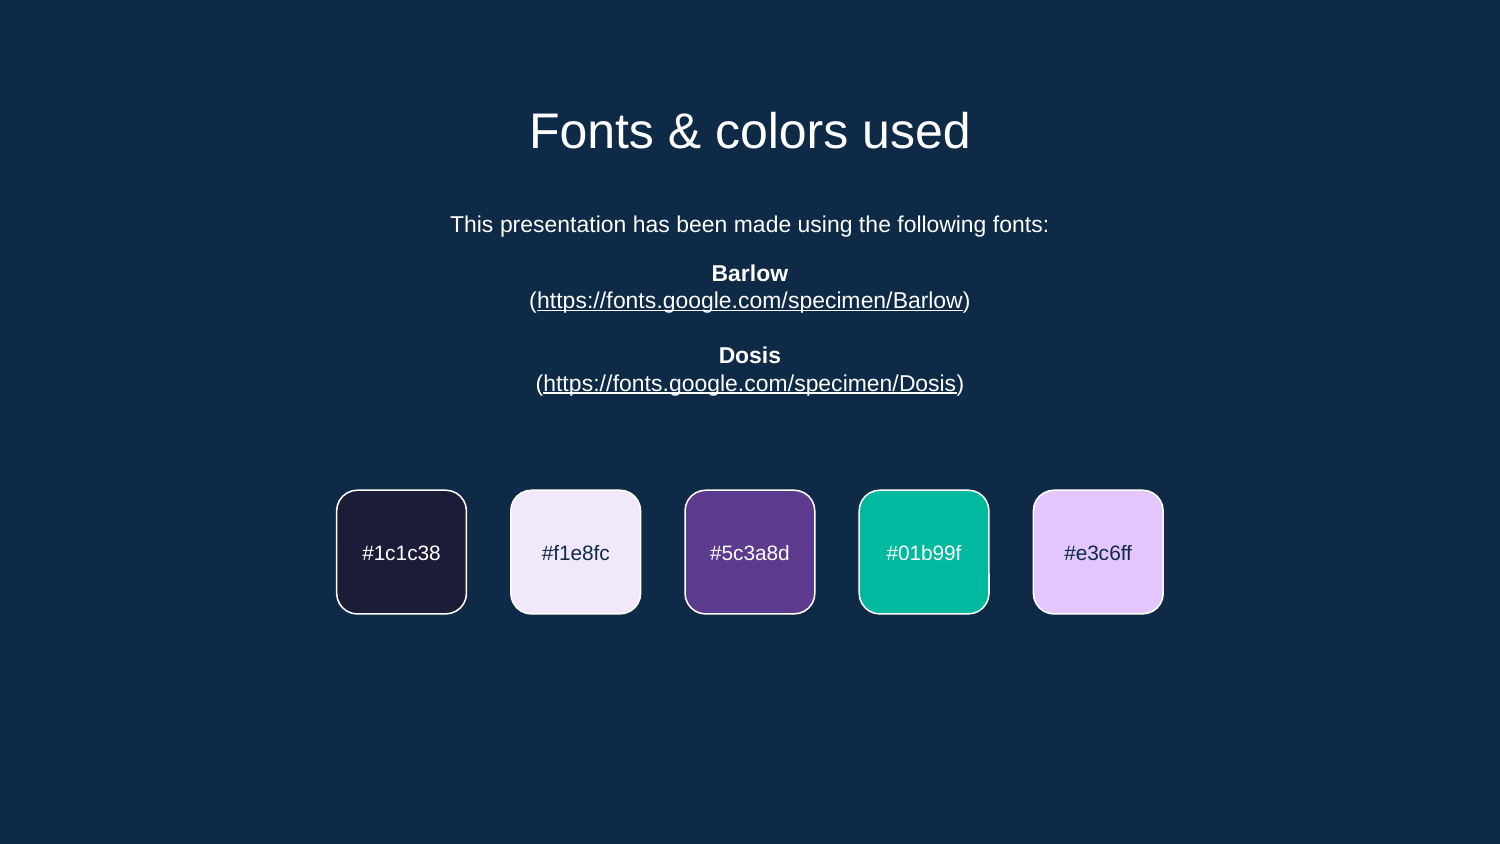

# Fonts & colors used
This presentation has been made using the following fonts:
Barlow
(https://fonts.google.com/specimen/Barlow)

Dosis
(https://fonts.google.com/specimen/Dosis)

#1c1c38
#f1e8fc
#5c3a8d
#01b99f
#e3c6ff